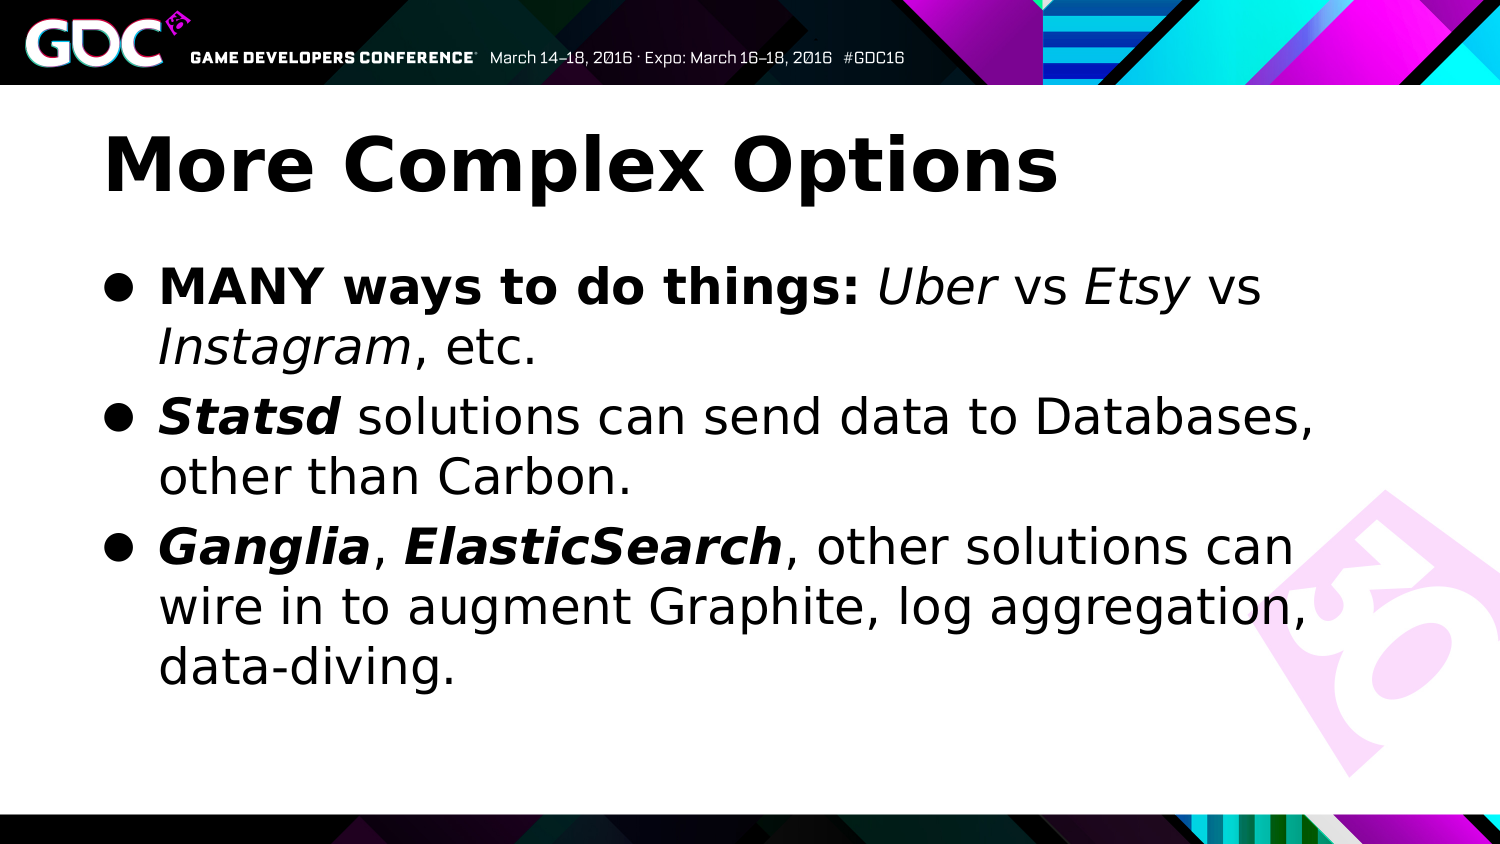

# More Complex Options
MANY ways to do things: Uber vs Etsy vs Instagram, etc.
Statsd solutions can send data to Databases, other than Carbon.
Ganglia, ElasticSearch, other solutions can wire in to augment Graphite, log aggregation, data-diving.